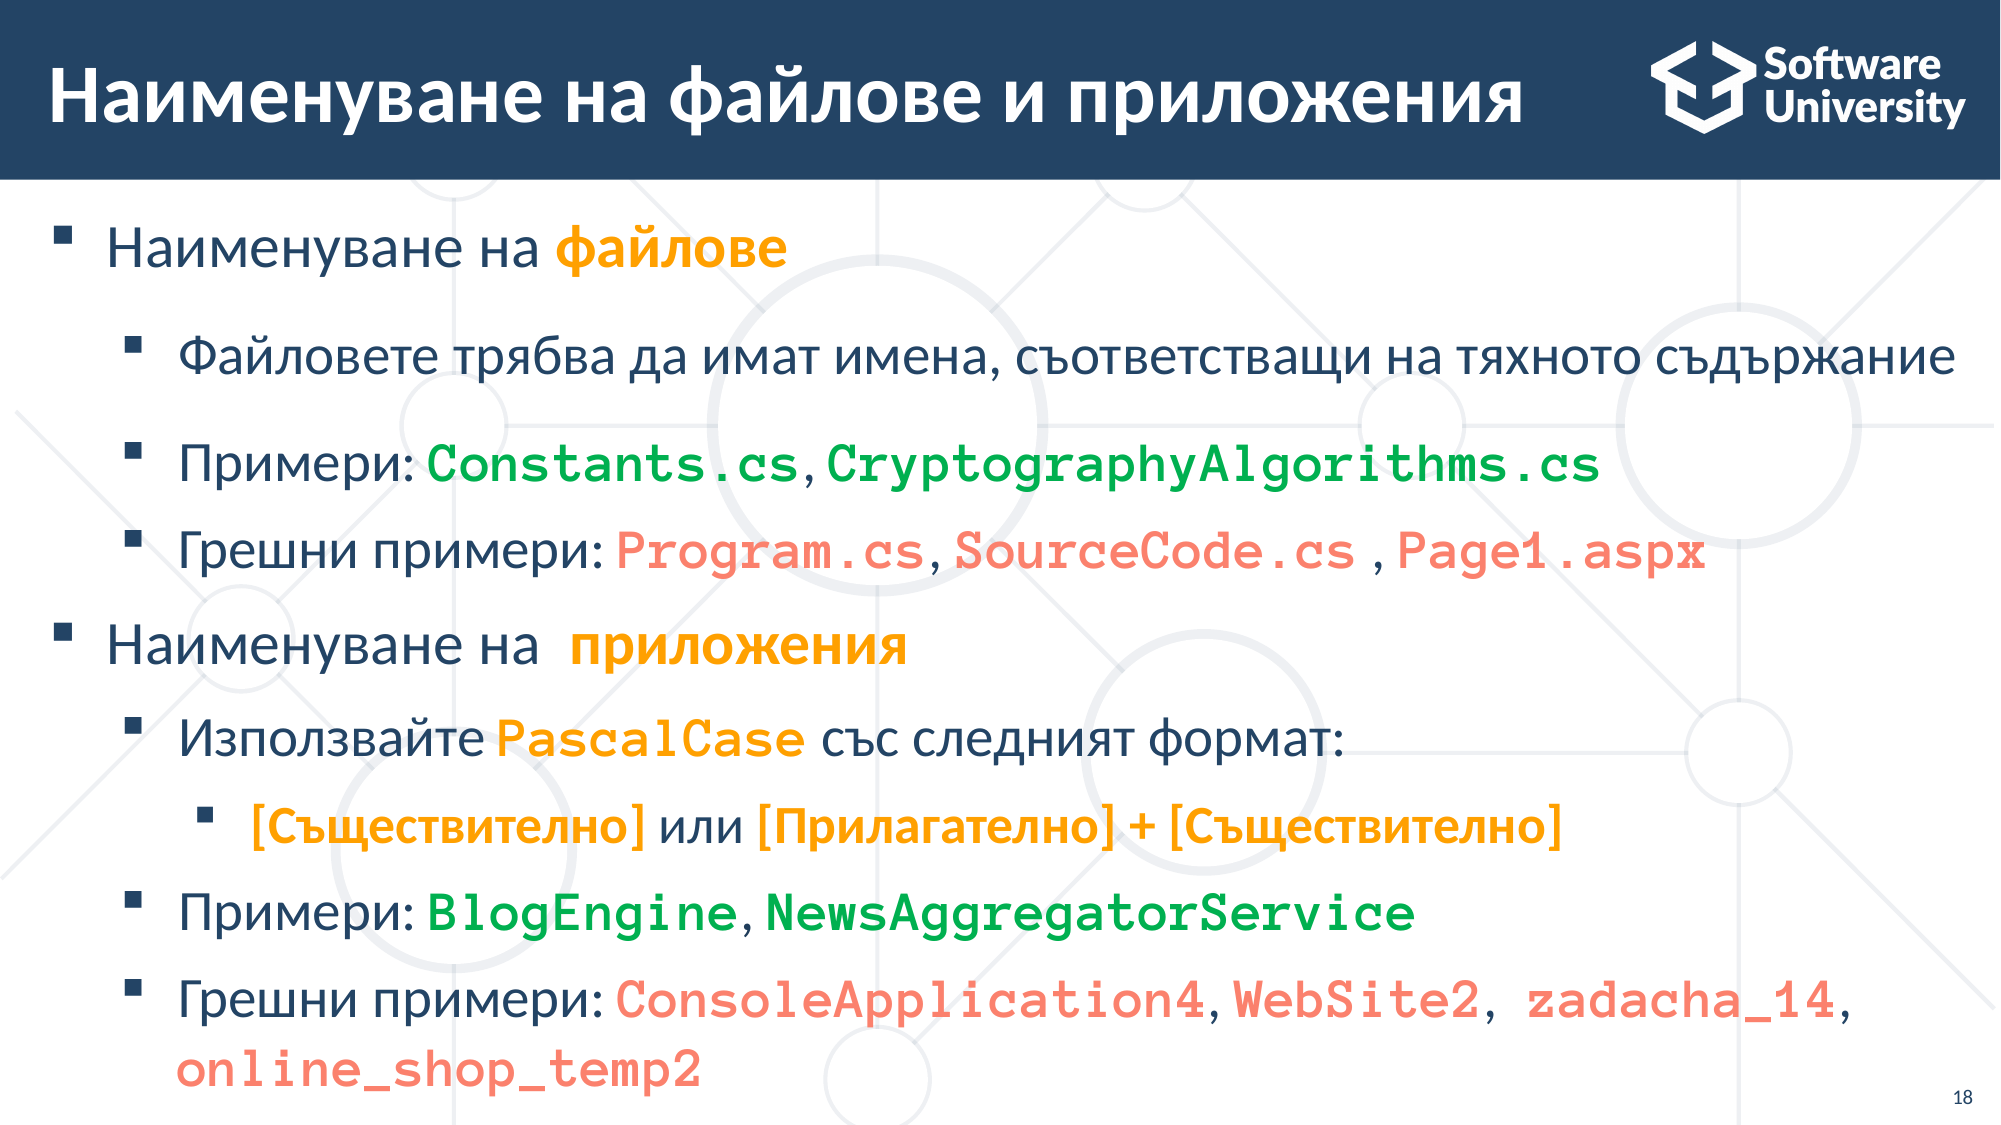

# Наименуване на файлове и приложения
Наименуване на файлове
Файловете трябва да имат имена, съответстващи на тяхното съдържание
Примери: Constants.cs, CryptographyAlgorithms.cs
Грешни примери: Program.cs, SourceCode.cs , Page1.aspx
Наименуване на  приложения
Използвайте PascalCase със следният формат:
[Съществително] или [Прилагателно] + [Съществително]
Примери: BlogEngine, NewsAggregatorService
Грешни примери: ConsoleApplication4, WebSite2, zadacha_14, online_shop_temp2

18